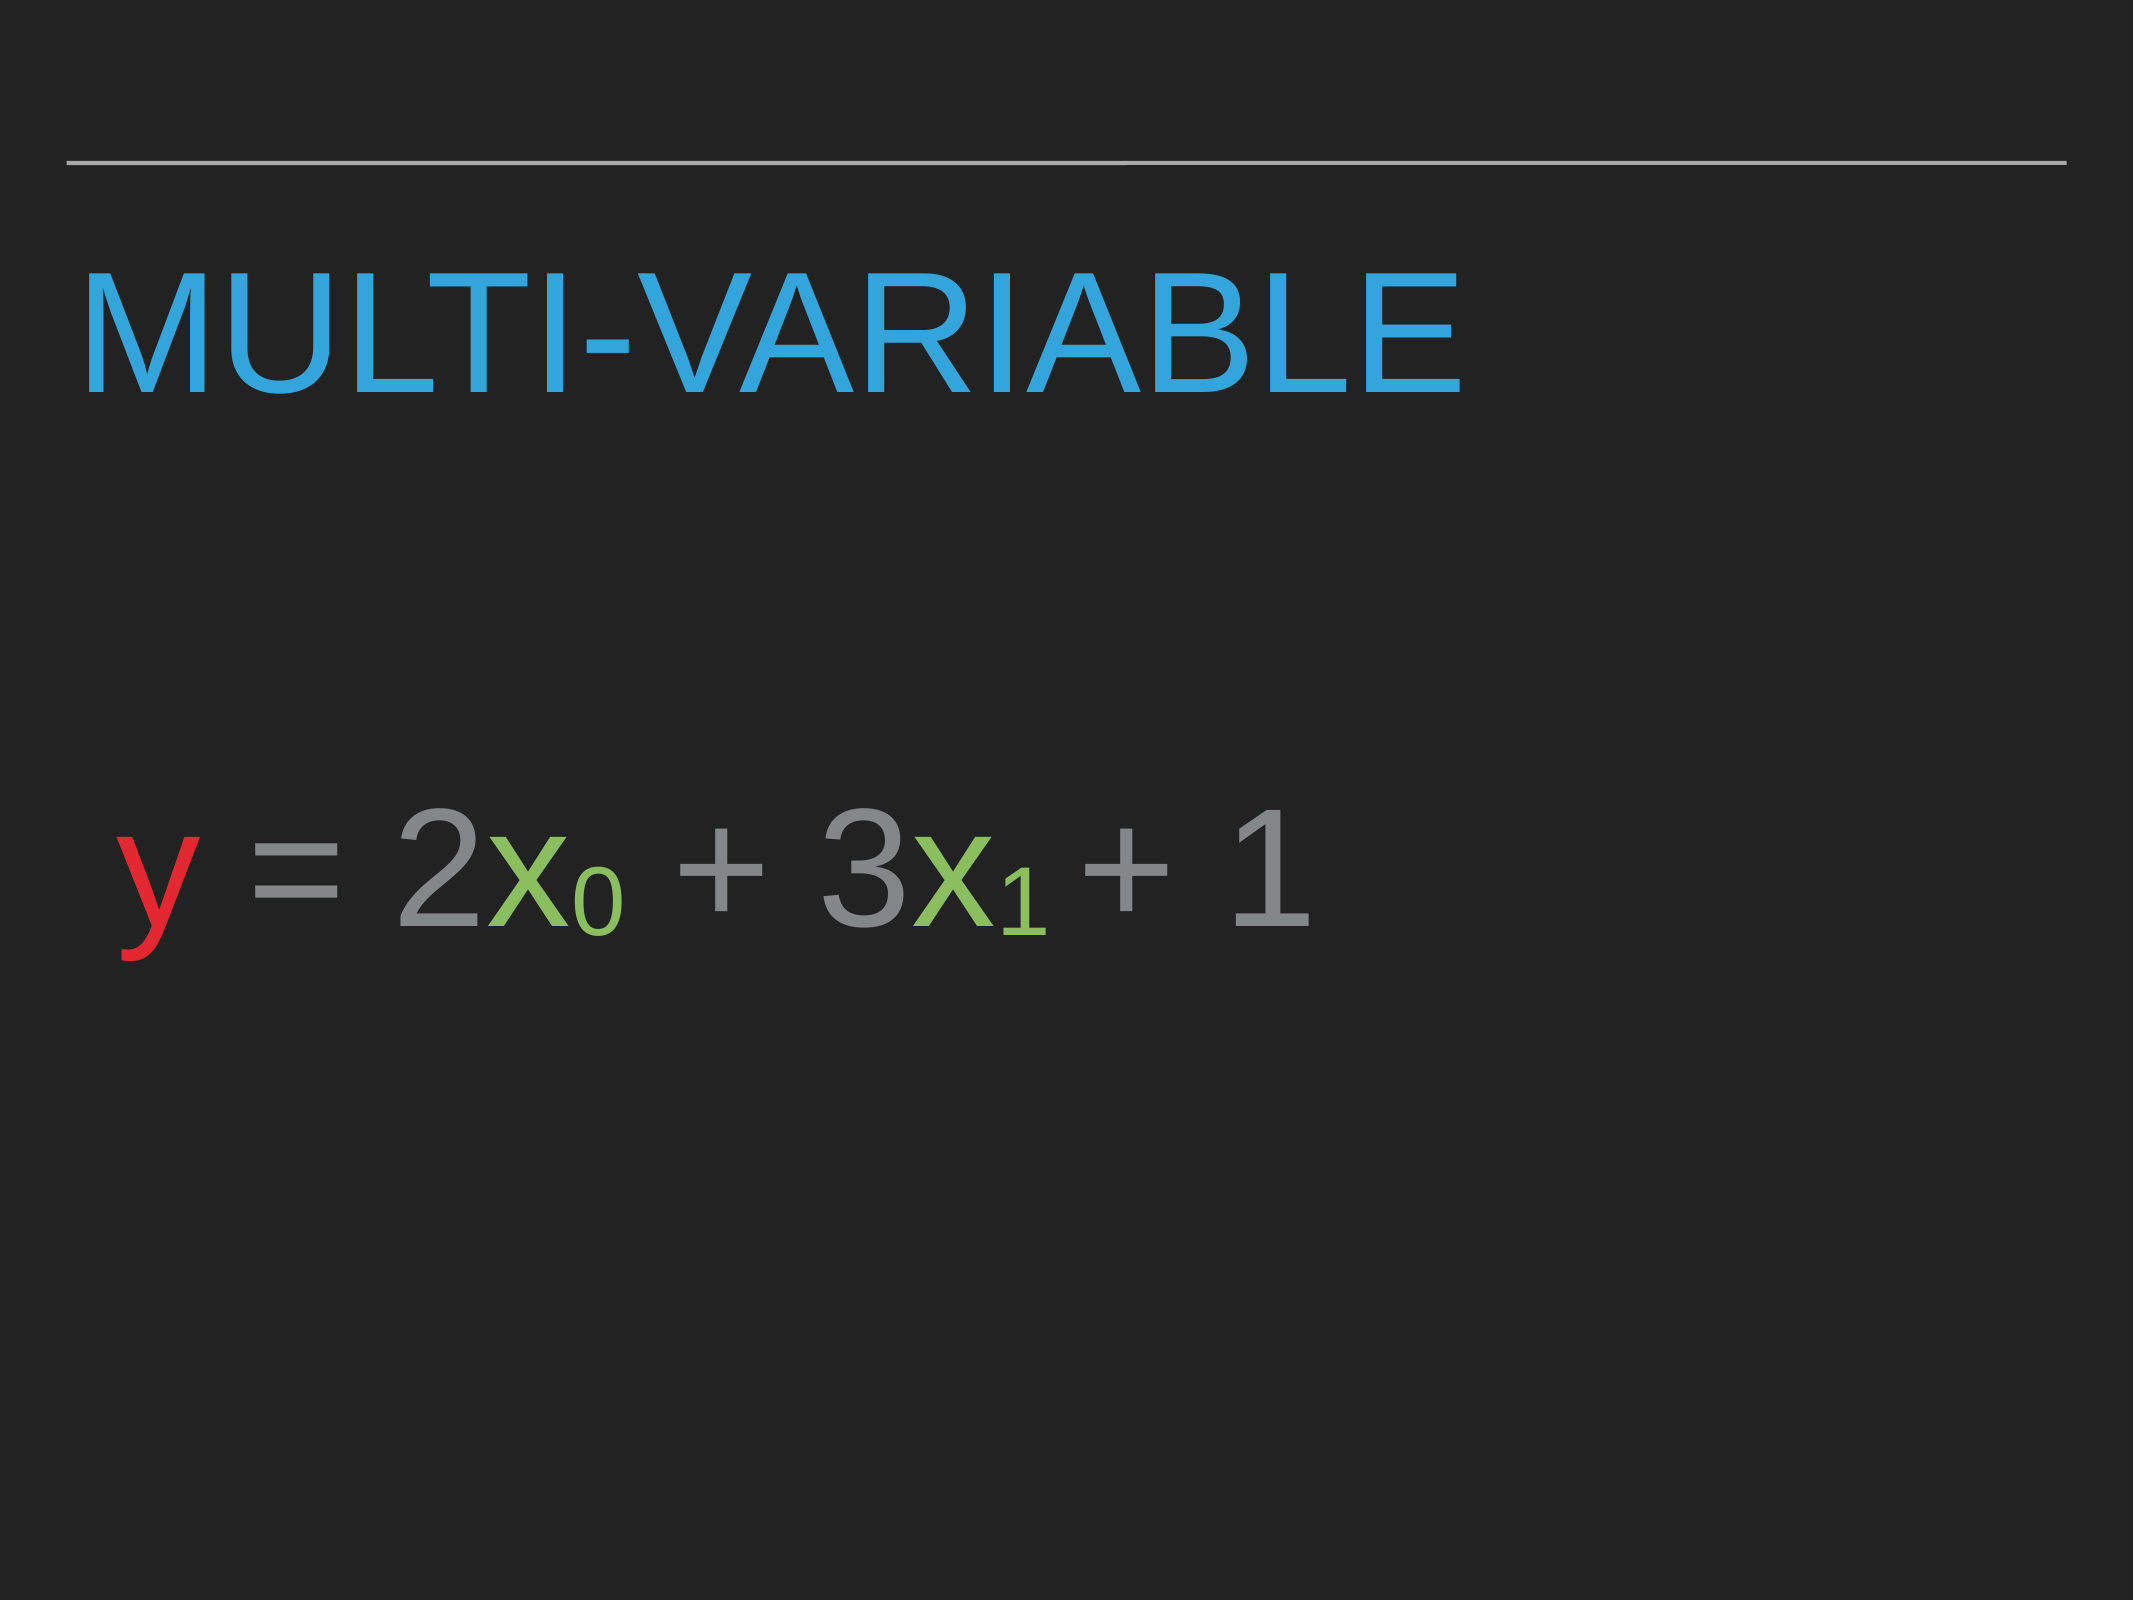

# Multi-variable
y = 2x0 + 3x1 + 1